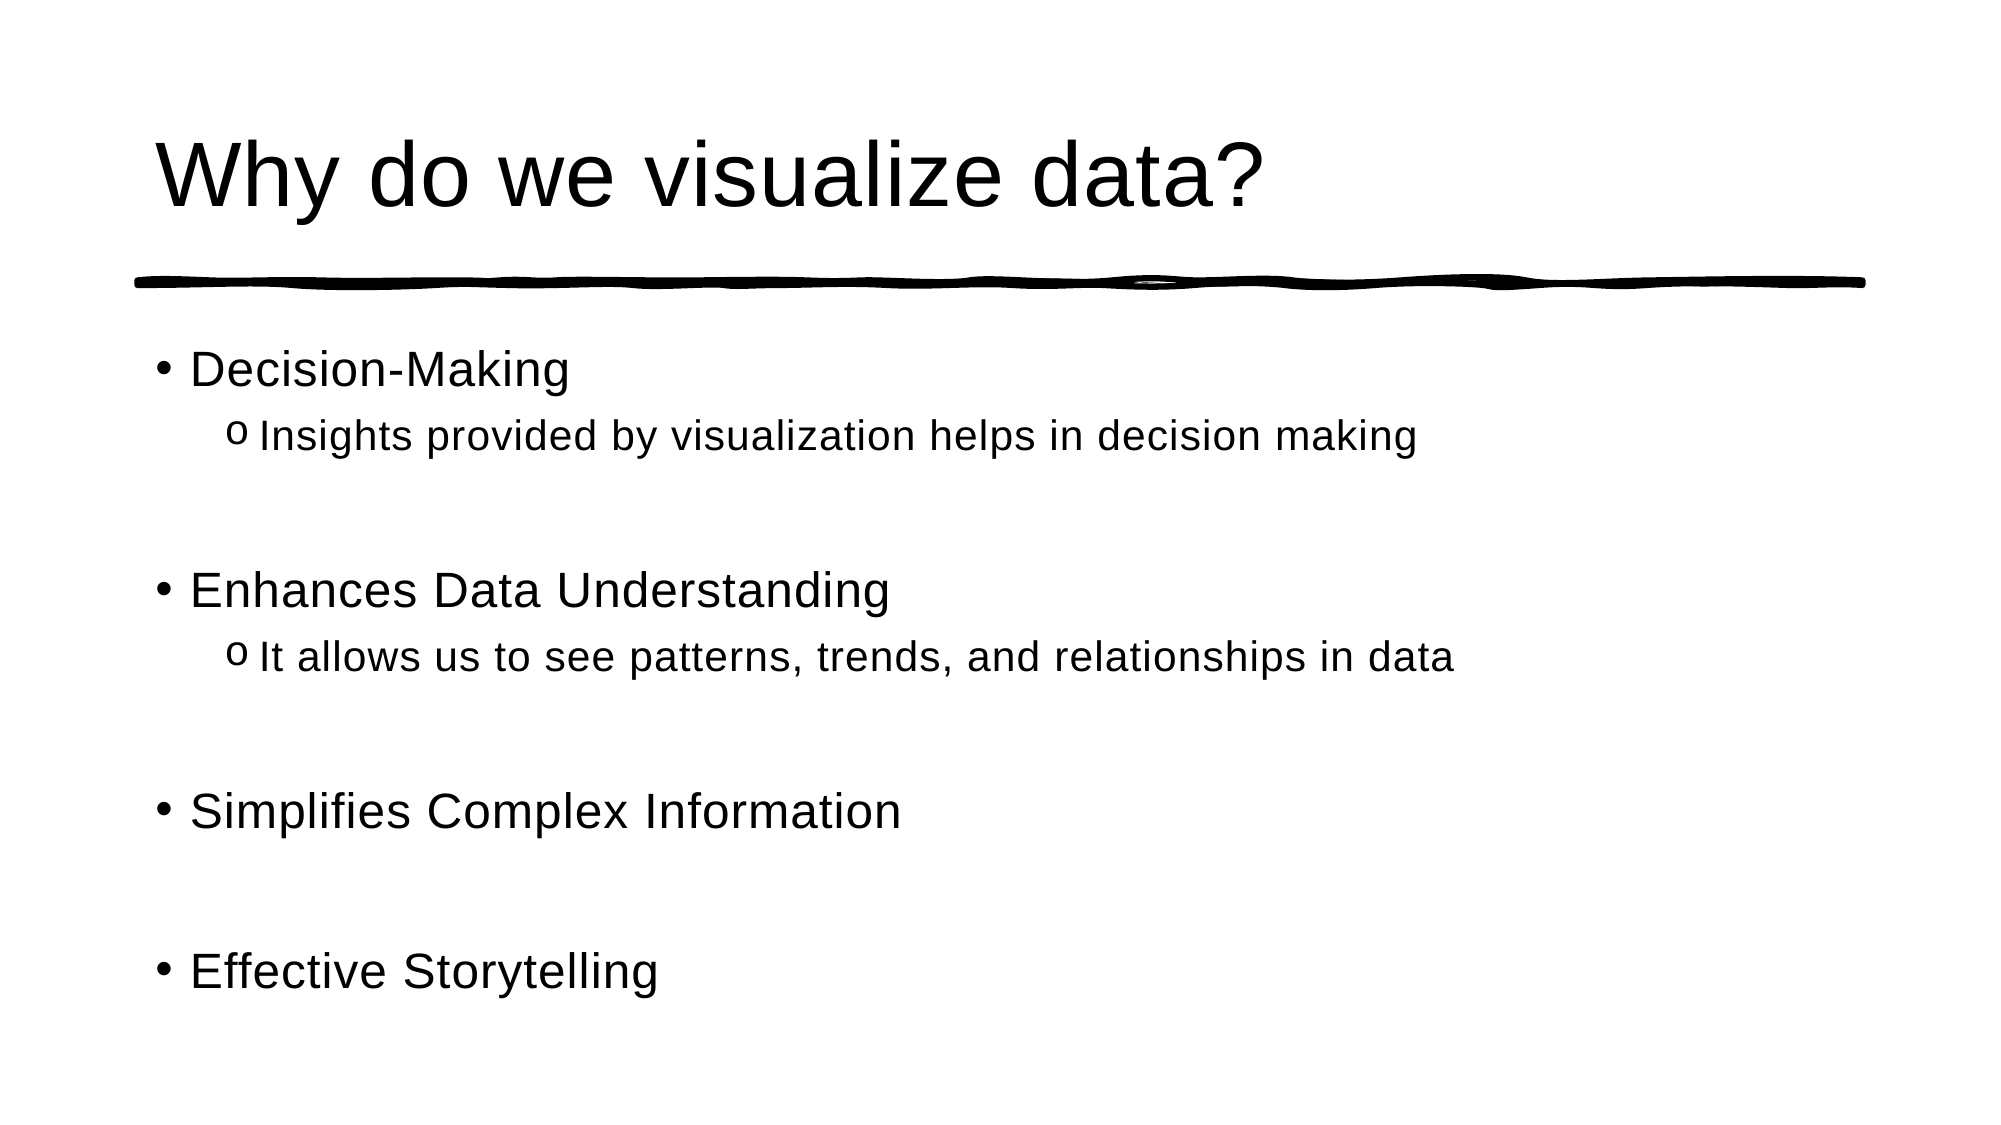

# Why do we visualize data?
Decision-Making
Insights provided by visualization helps in decision making

Enhances Data Understanding
It allows us to see patterns, trends, and relationships in data

Simplifies Complex Information

Effective Storytelling